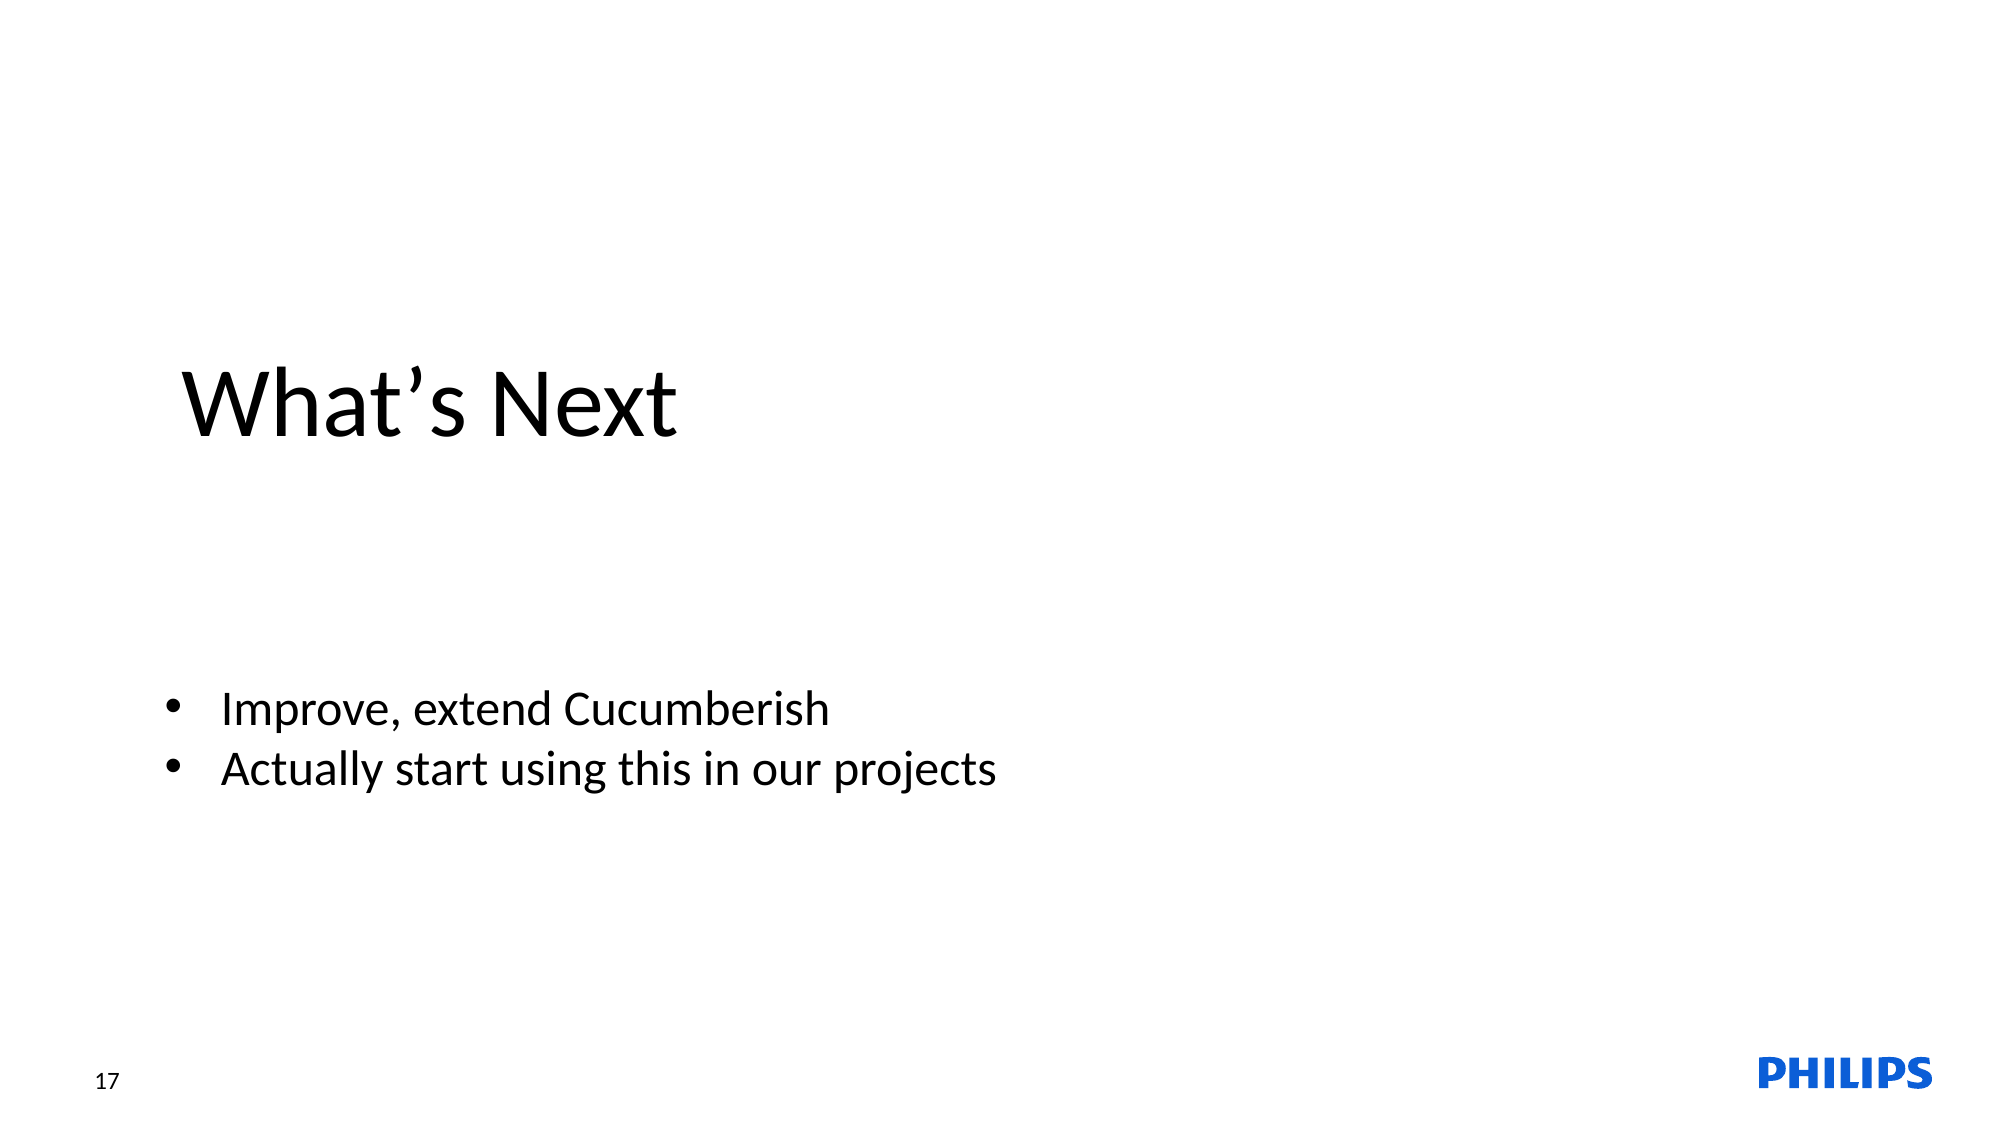

What’s Next
Improve, extend Cucumberish
Actually start using this in our projects